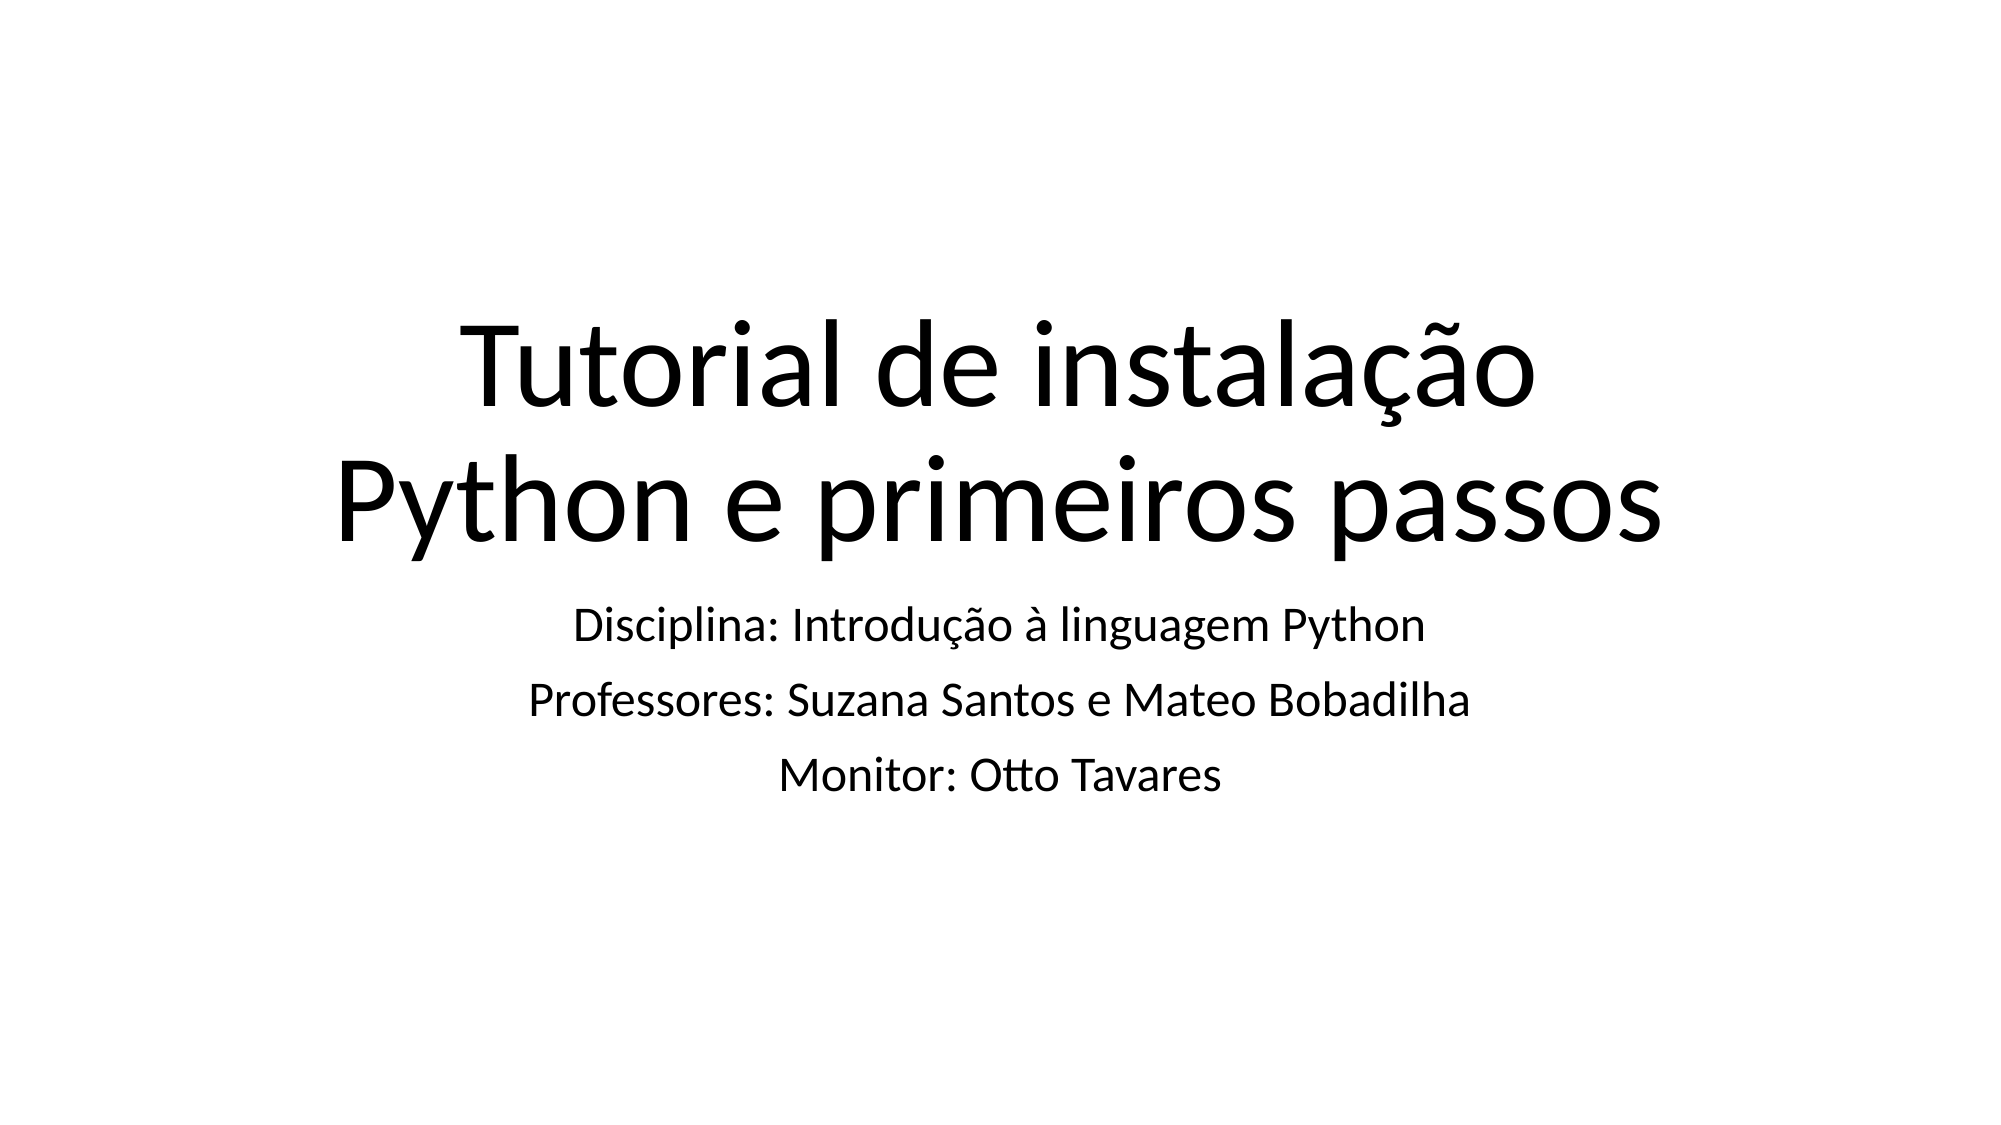

# Tutorial de instalação Python e primeiros passos
Disciplina: Introdução à linguagem Python
Professores: Suzana Santos e Mateo Bobadilha
Monitor: Otto Tavares